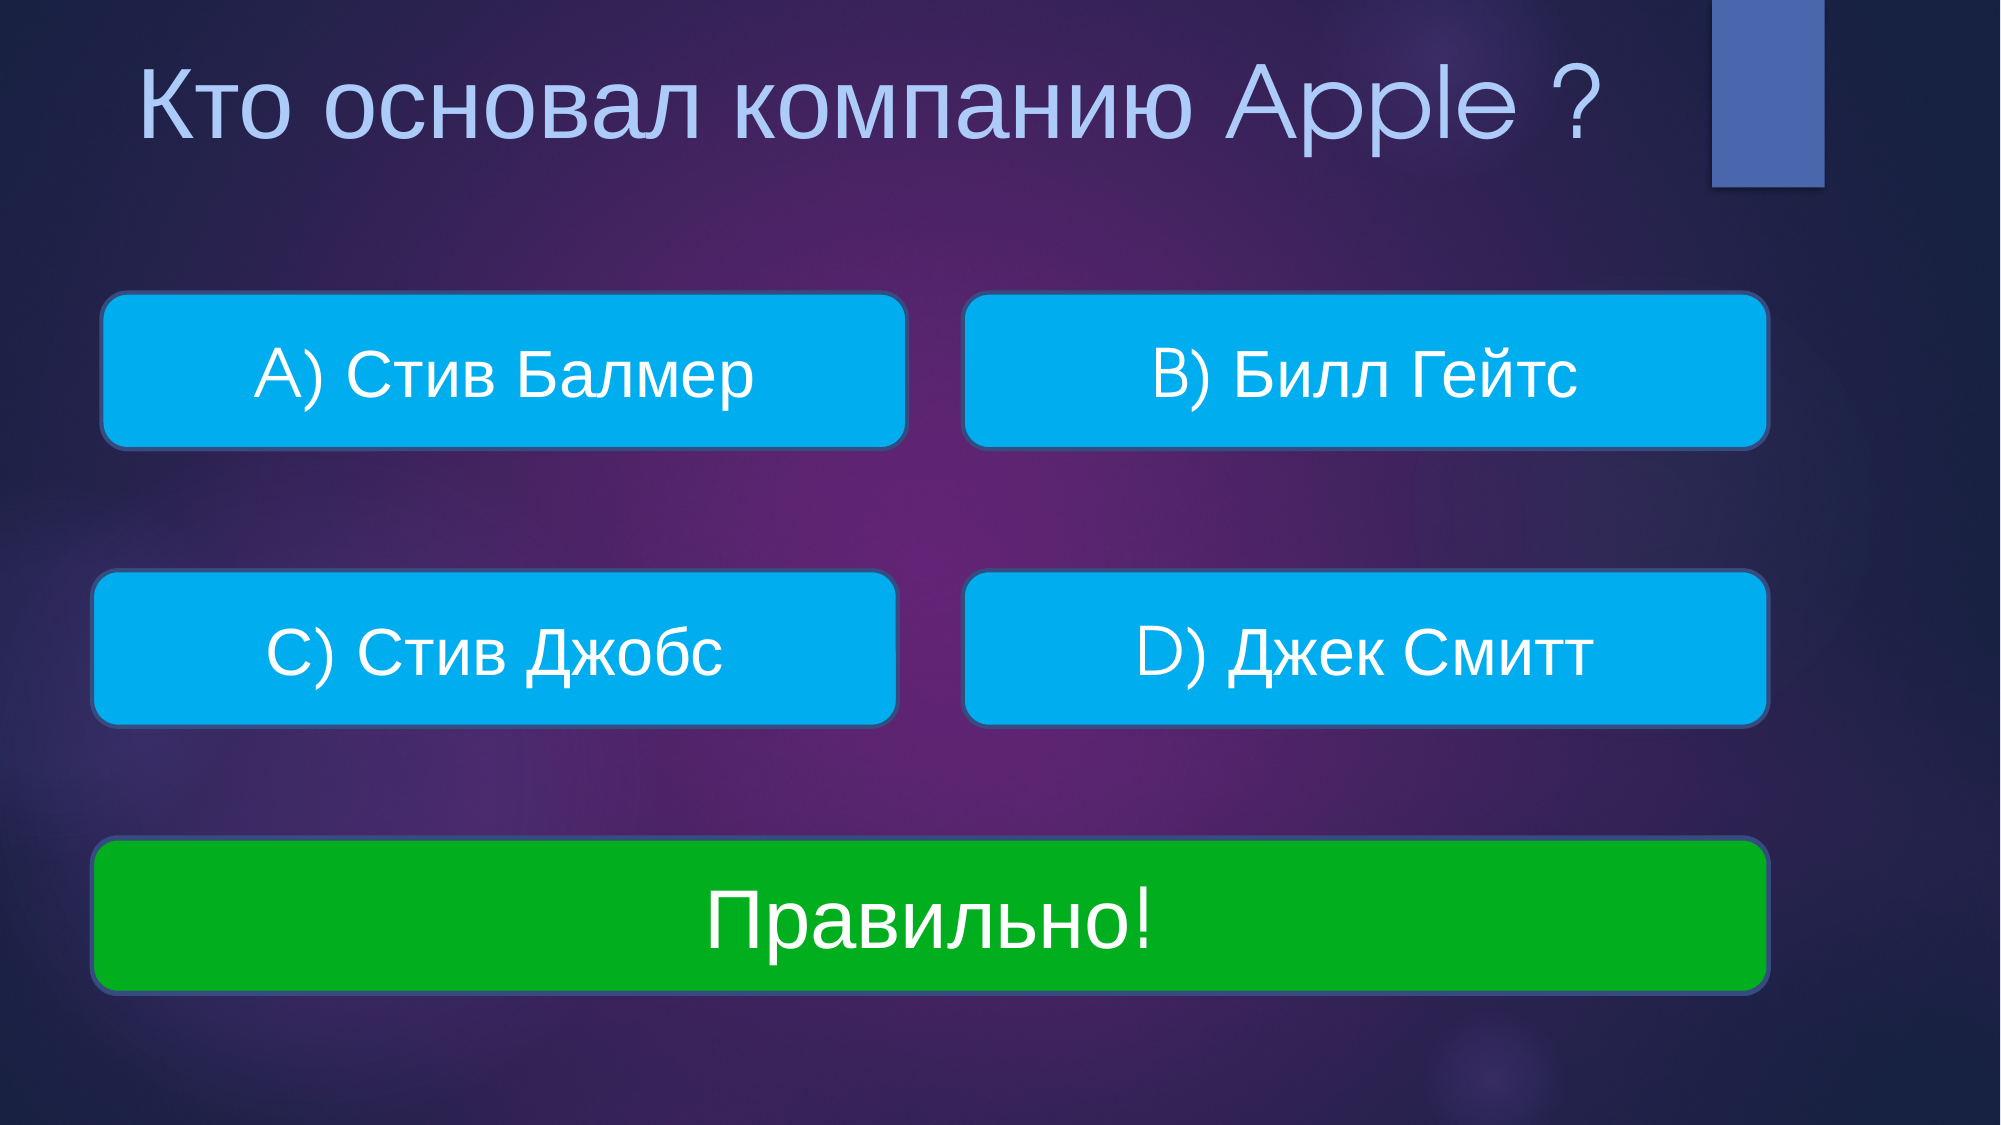

# Кто основал компанию Apple ?
A) Стив Балмер
B) Билл Гейтс
С) Стив Джобс
D) Джек Смитт
Неверно!
Правильно!
Неверно!
Неверно!